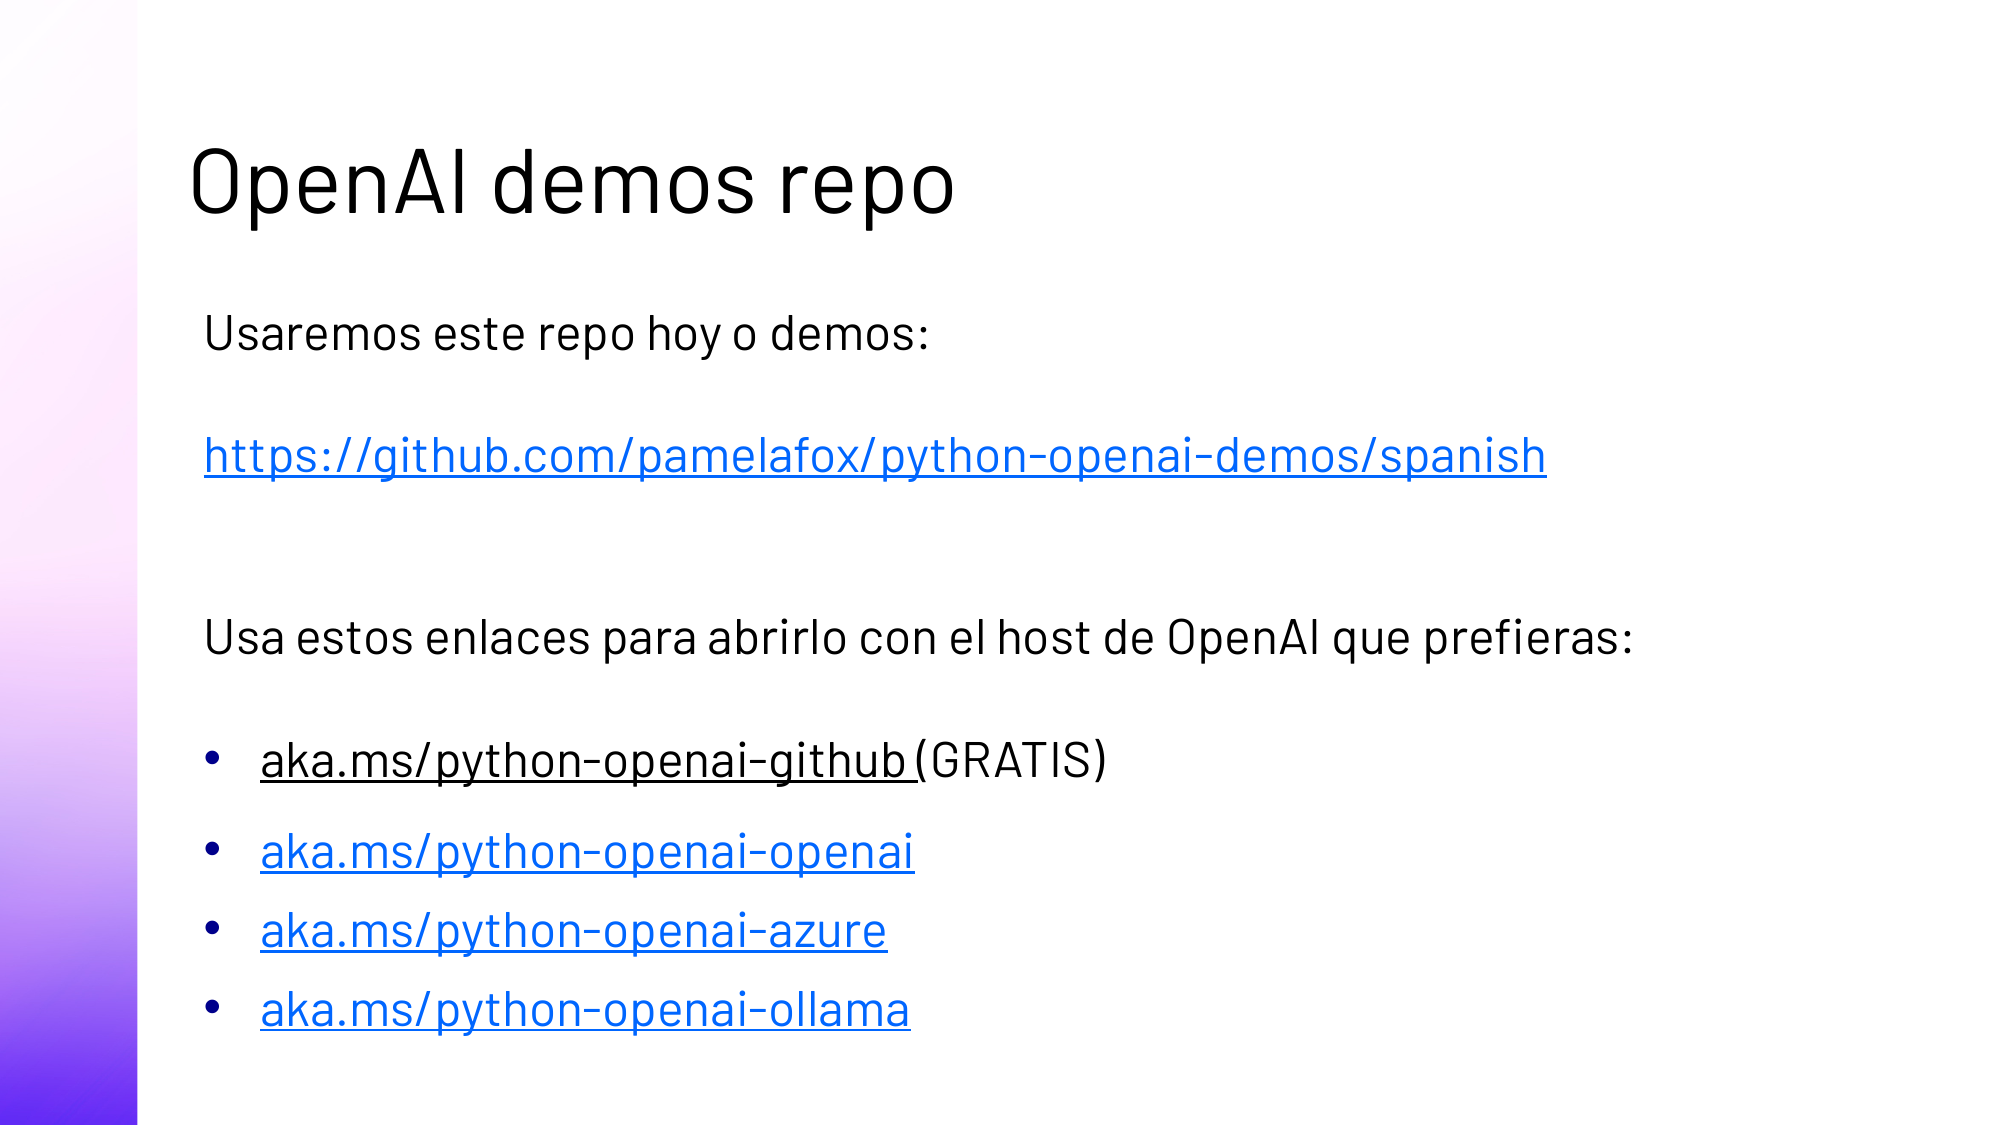

# OpenAI demos repo
Usaremos este repo hoy o demos:
https://github.com/pamelafox/python-openai-demos/spanish
Usa estos enlaces para abrirlo con el host de OpenAI que prefieras:
aka.ms/python-openai-github (GRATIS)
aka.ms/python-openai-openai
aka.ms/python-openai-azure
aka.ms/python-openai-ollama